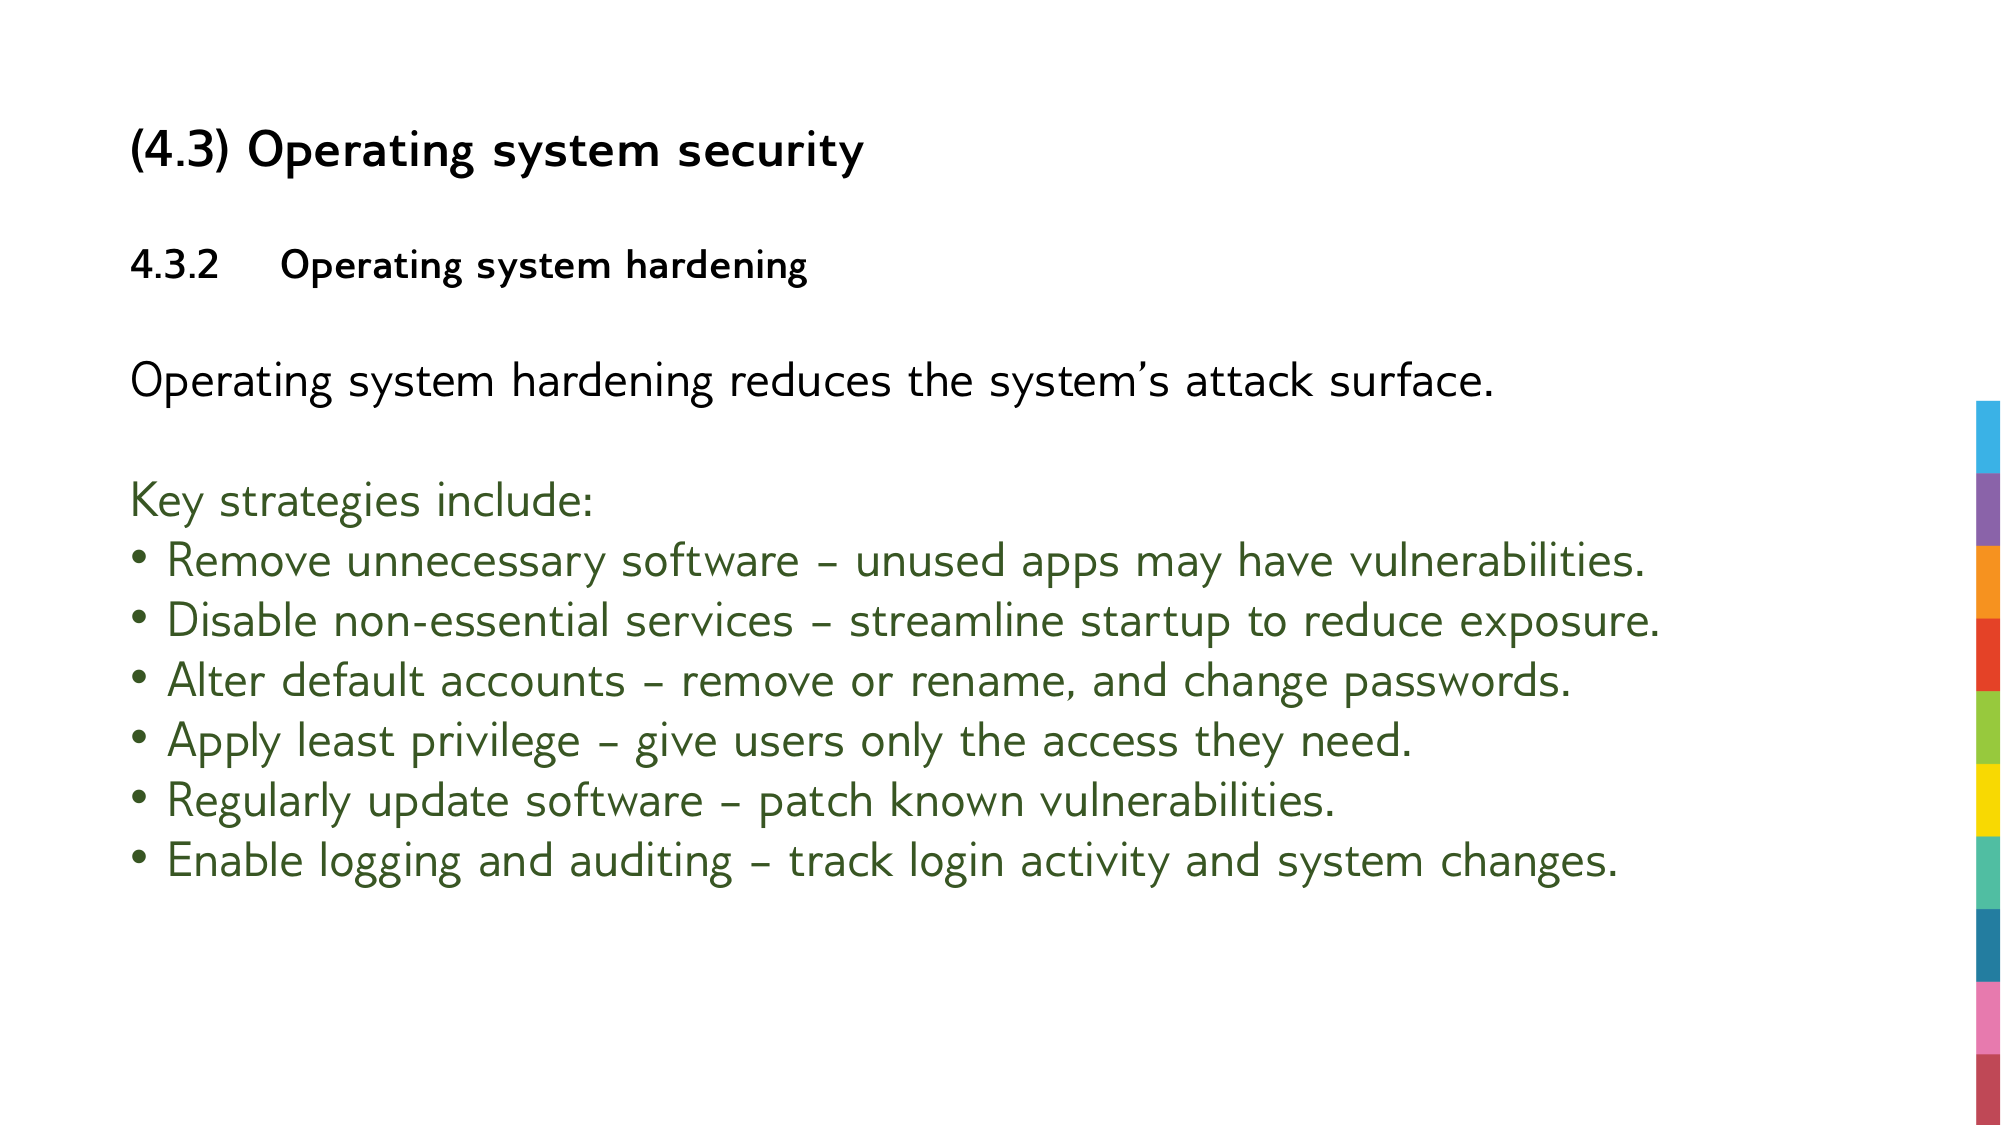

# (4.3) Operating system security
4.3.2	Operating system hardening

Operating system hardening reduces the system’s attack surface.

Key strategies include:
Remove unnecessary software – unused apps may have vulnerabilities.
Disable non-essential services – streamline startup to reduce exposure.
Alter default accounts – remove or rename, and change passwords.
Apply least privilege – give users only the access they need.
Regularly update software – patch known vulnerabilities.
Enable logging and auditing – track login activity and system changes.